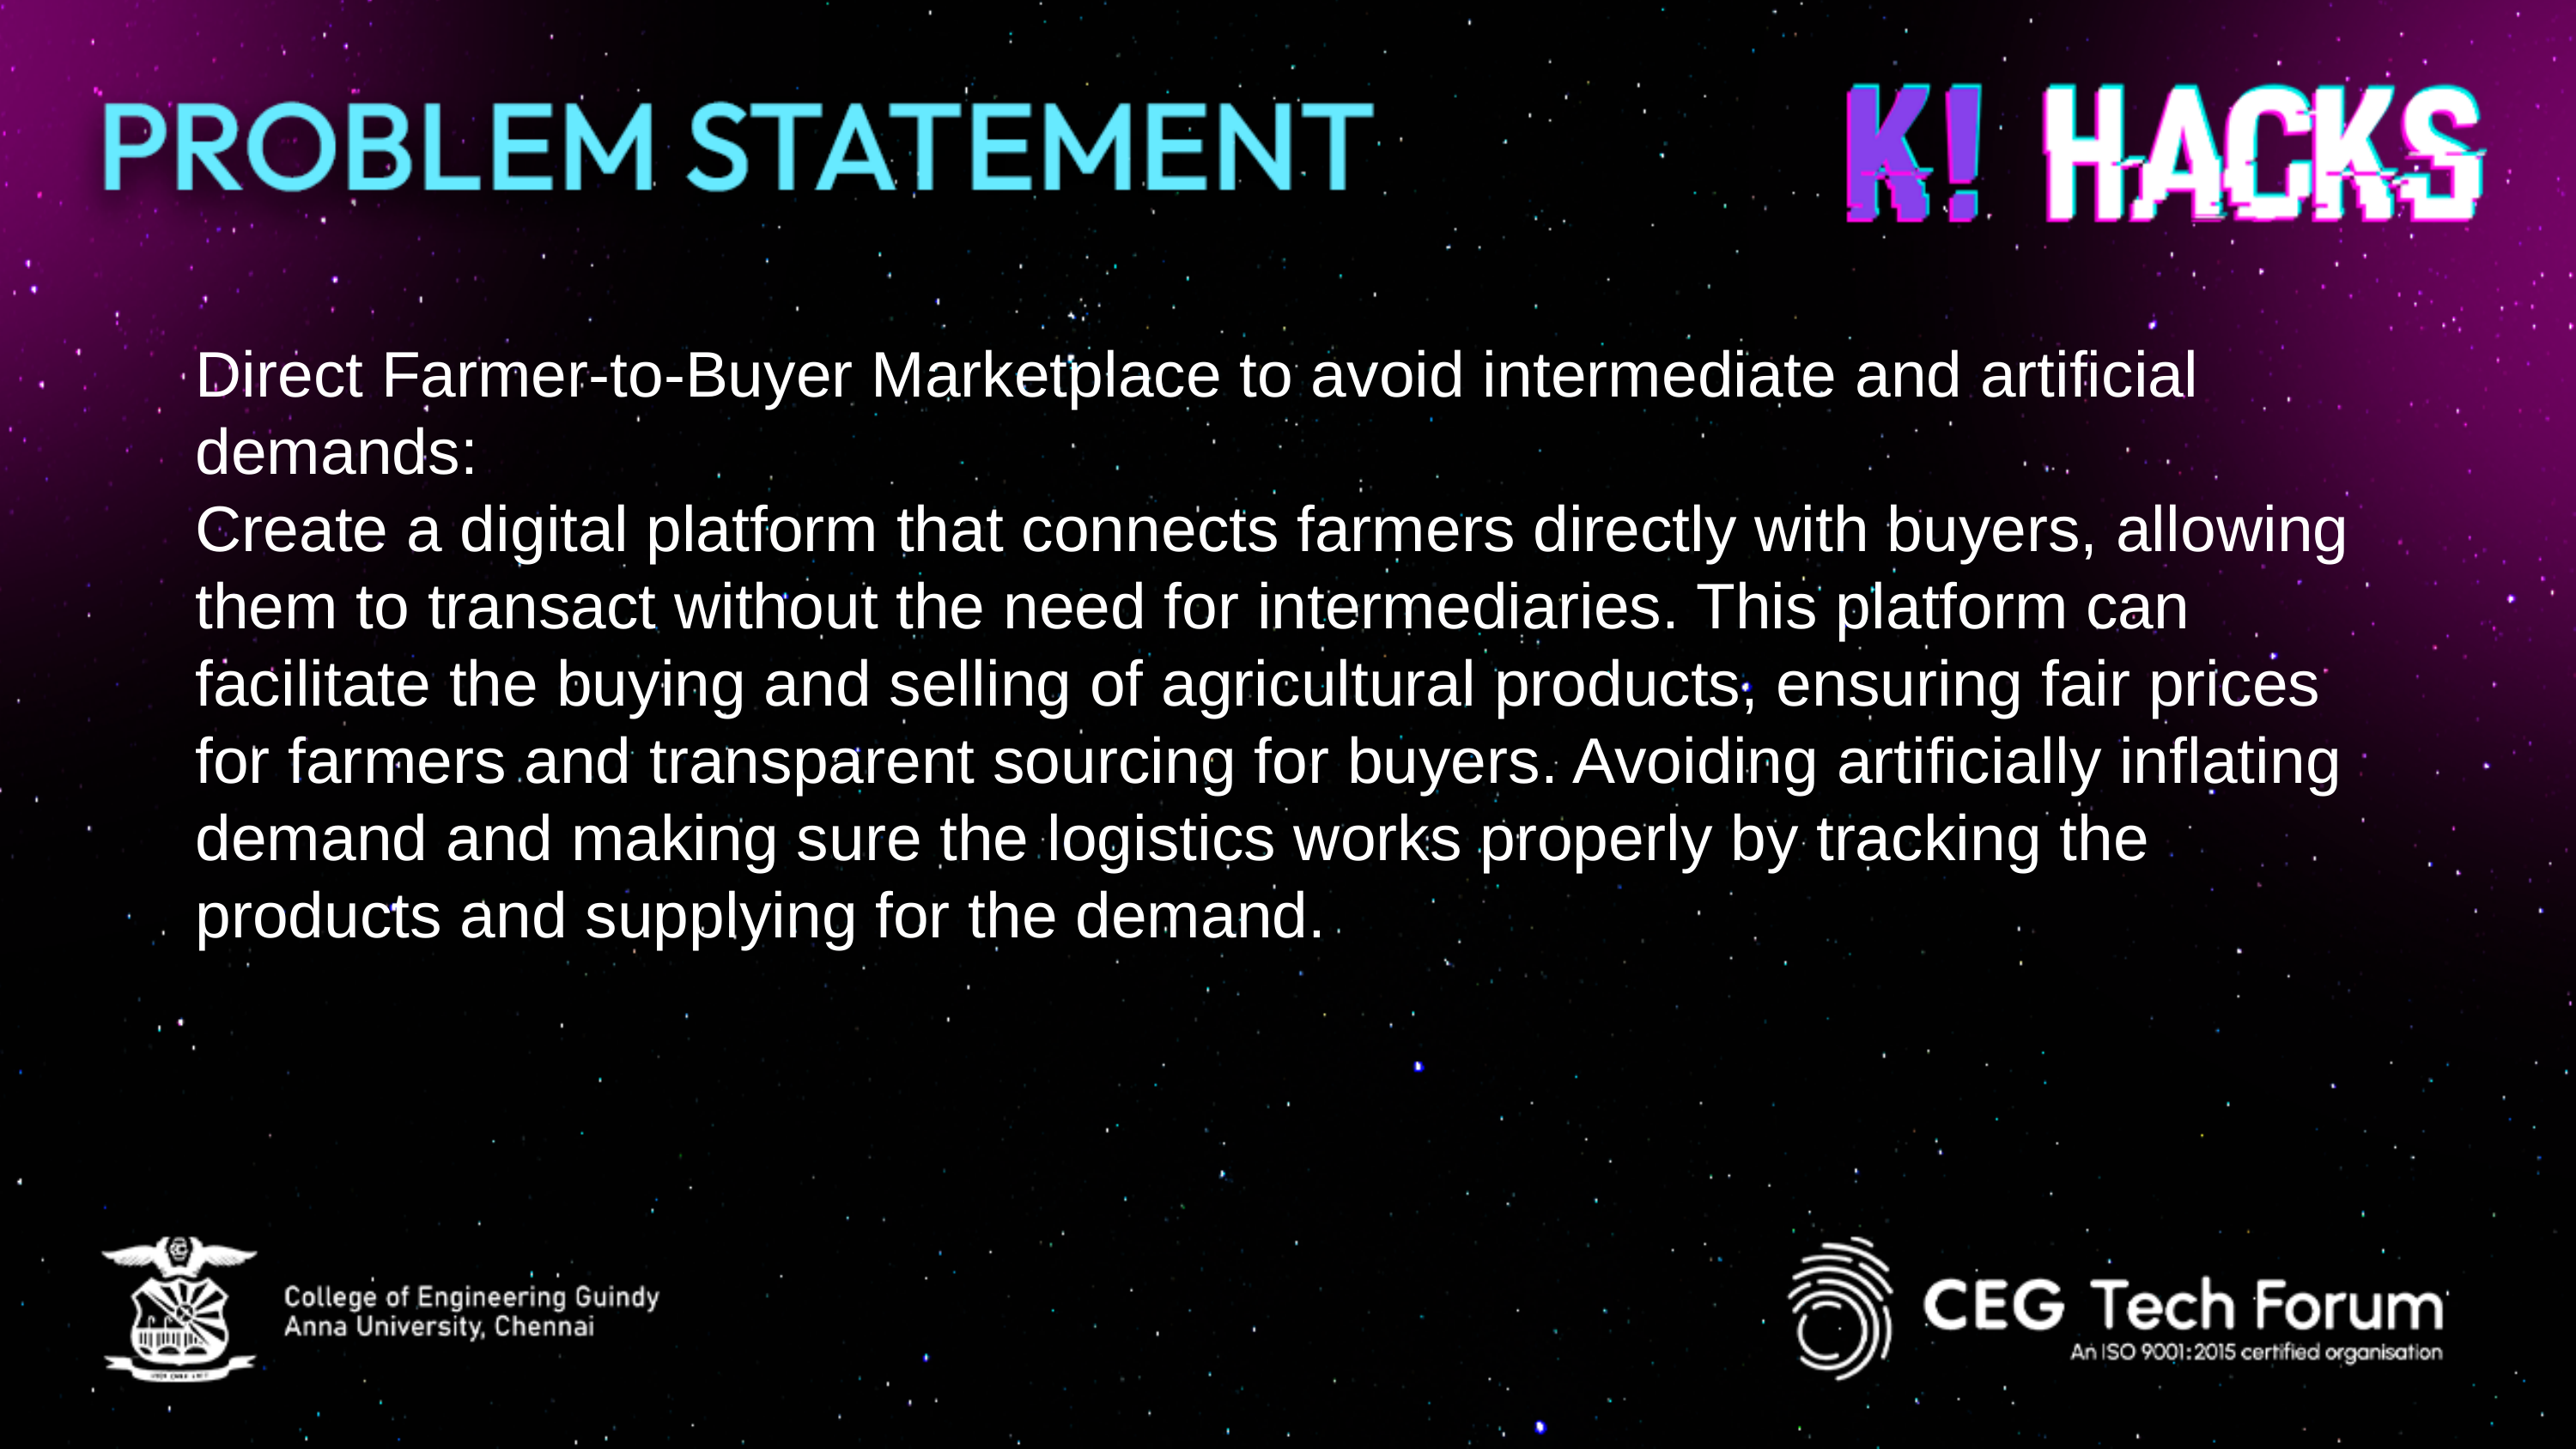

Direct Farmer-to-Buyer Marketplace to avoid intermediate and artificial demands:
Create a digital platform that connects farmers directly with buyers, allowing them to transact without the need for intermediaries. This platform can facilitate the buying and selling of agricultural products, ensuring fair prices for farmers and transparent sourcing for buyers. Avoiding artificially inflating demand and making sure the logistics works properly by tracking the products and supplying for the demand.